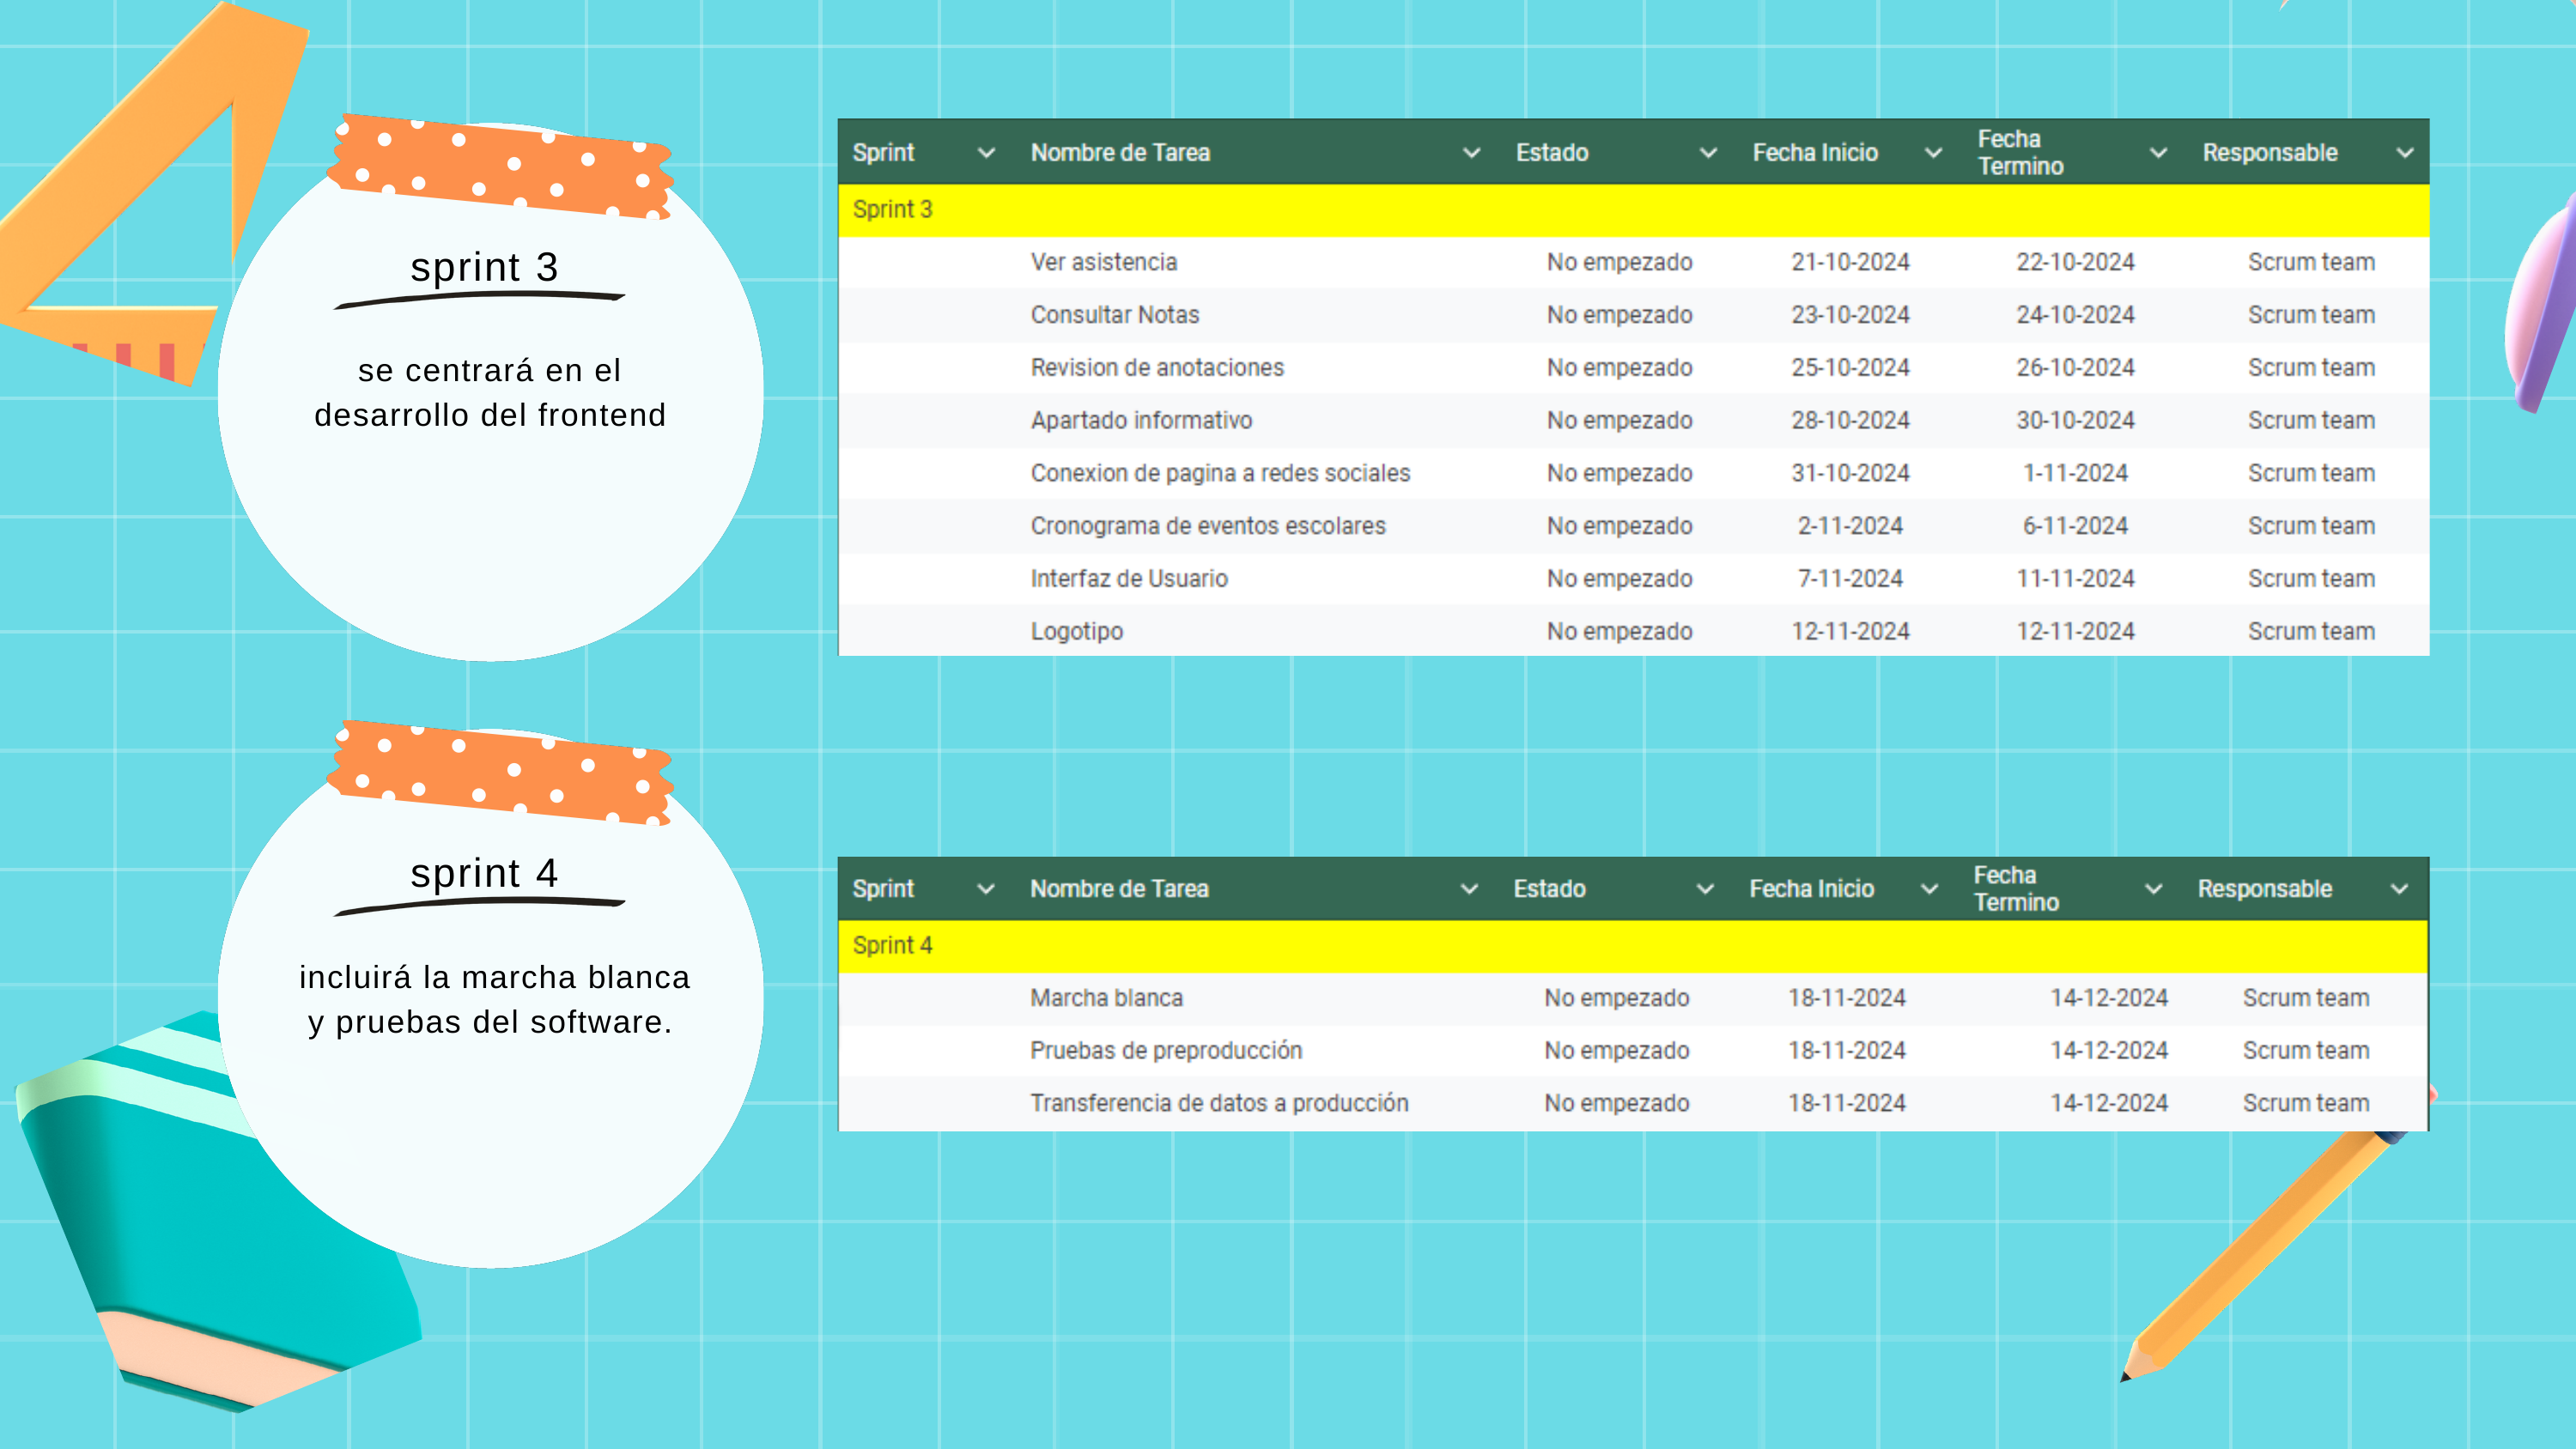

sprint 3

se centrará en el desarrollo del frontend

sprint 4

 incluirá la marcha blanca y pruebas del software.